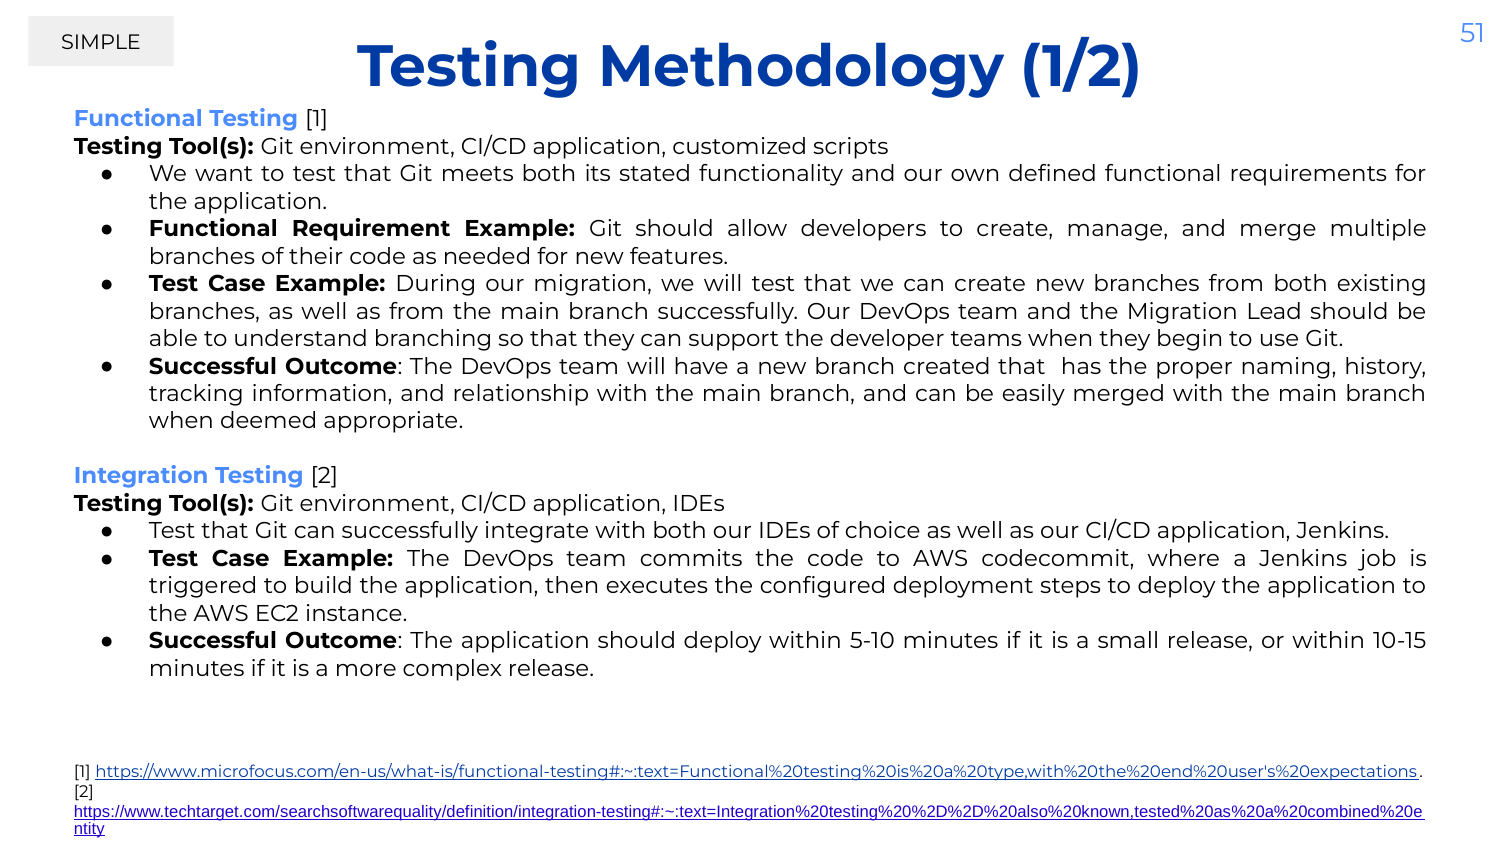

51
# Testing Methodology (1/2)
SIMPLE
Functional Testing [1]
Testing Tool(s): Git environment, CI/CD application, customized scripts
We want to test that Git meets both its stated functionality and our own defined functional requirements for the application.
Functional Requirement Example: Git should allow developers to create, manage, and merge multiple branches of their code as needed for new features.
Test Case Example: During our migration, we will test that we can create new branches from both existing branches, as well as from the main branch successfully. Our DevOps team and the Migration Lead should be able to understand branching so that they can support the developer teams when they begin to use Git.
Successful Outcome: The DevOps team will have a new branch created that  has the proper naming, history, tracking information, and relationship with the main branch, and can be easily merged with the main branch when deemed appropriate.

Integration Testing [2]
Testing Tool(s): Git environment, CI/CD application, IDEs
Test that Git can successfully integrate with both our IDEs of choice as well as our CI/CD application, Jenkins.
Test Case Example: The DevOps team commits the code to AWS codecommit, where a Jenkins job is triggered to build the application, then executes the configured deployment steps to deploy the application to the AWS EC2 instance.
Successful Outcome: The application should deploy within 5-10 minutes if it is a small release, or within 10-15 minutes if it is a more complex release.

[1] https://www.microfocus.com/en-us/what-is/functional-testing#:~:text=Functional%20testing%20is%20a%20type,with%20the%20end%20user's%20expectations.
[2]https://www.techtarget.com/searchsoftwarequality/definition/integration-testing#:~:text=Integration%20testing%20%2D%2D%20also%20known,tested%20as%20a%20combined%20entity.